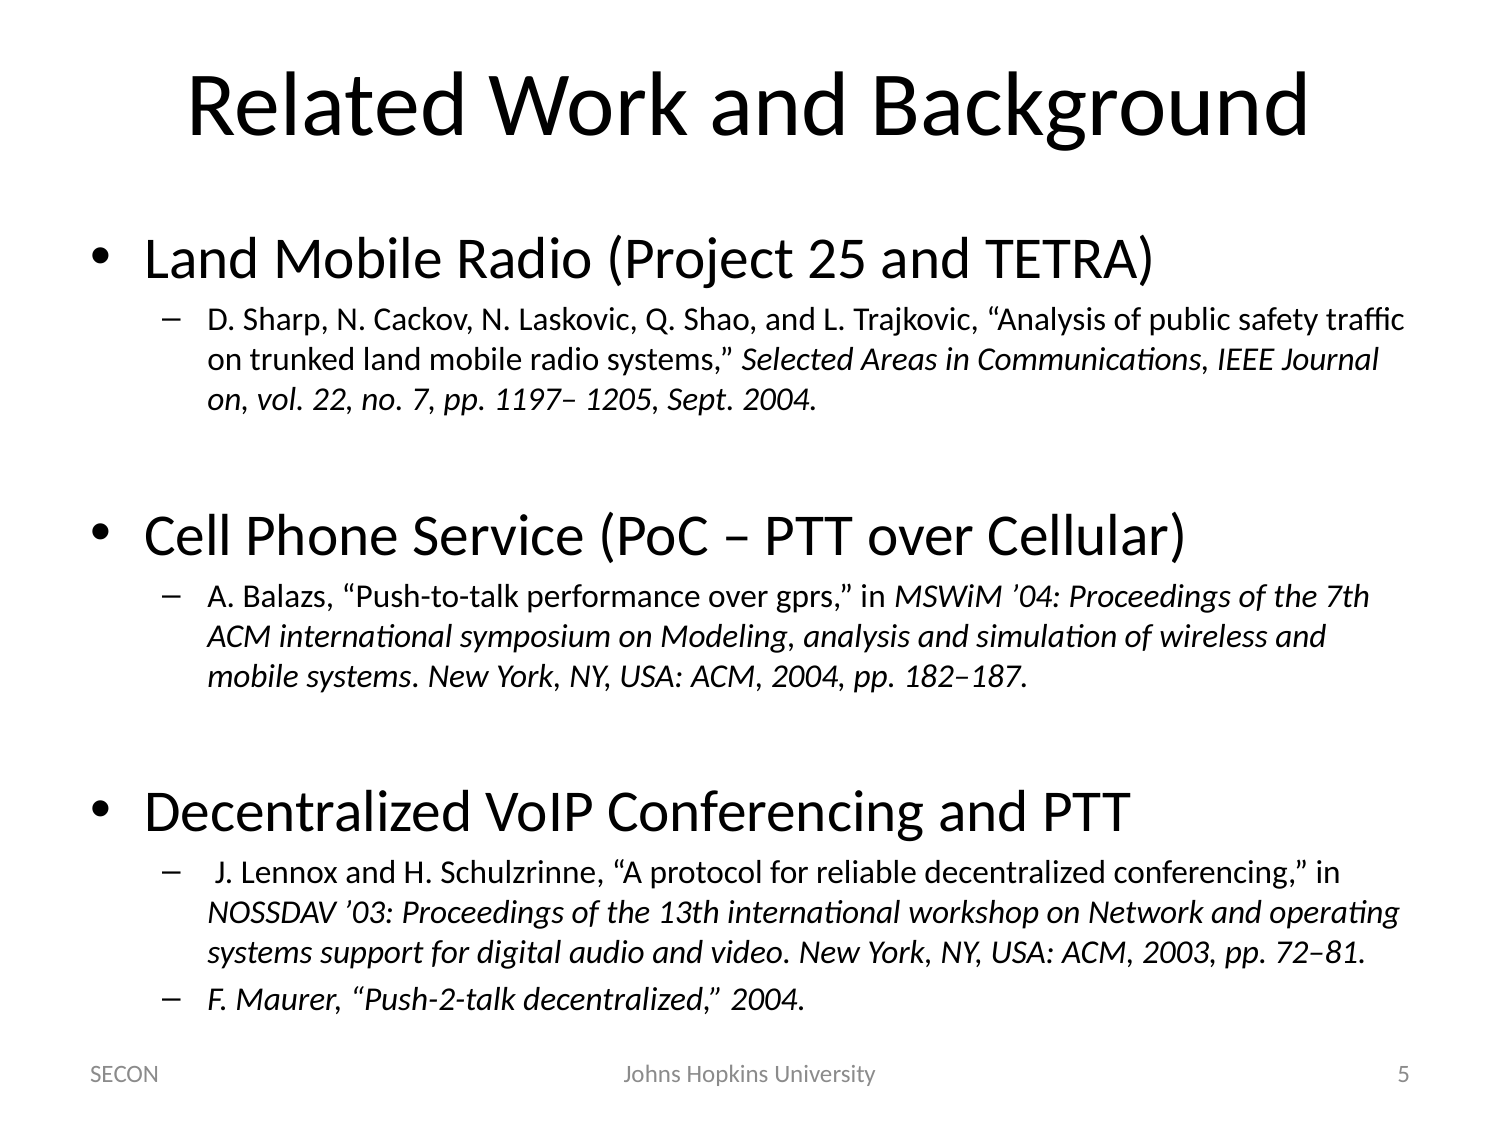

# Related Work and Background
Land Mobile Radio (Project 25 and TETRA)
D. Sharp, N. Cackov, N. Laskovic, Q. Shao, and L. Trajkovic, “Analysis of public safety traffic on trunked land mobile radio systems,” Selected Areas in Communications, IEEE Journal on, vol. 22, no. 7, pp. 1197– 1205, Sept. 2004.

Cell Phone Service (PoC – PTT over Cellular)
A. Balazs, “Push-to-talk performance over gprs,” in MSWiM ’04: Proceedings of the 7th ACM international symposium on Modeling, analysis and simulation of wireless and mobile systems. New York, NY, USA: ACM, 2004, pp. 182–187.

Decentralized VoIP Conferencing and PTT
 J. Lennox and H. Schulzrinne, “A protocol for reliable decentralized conferencing,” in NOSSDAV ’03: Proceedings of the 13th international workshop on Network and operating systems support for digital audio and video. New York, NY, USA: ACM, 2003, pp. 72–81.
F. Maurer, “Push-2-talk decentralized,” 2004.
SECON
Johns Hopkins University
5